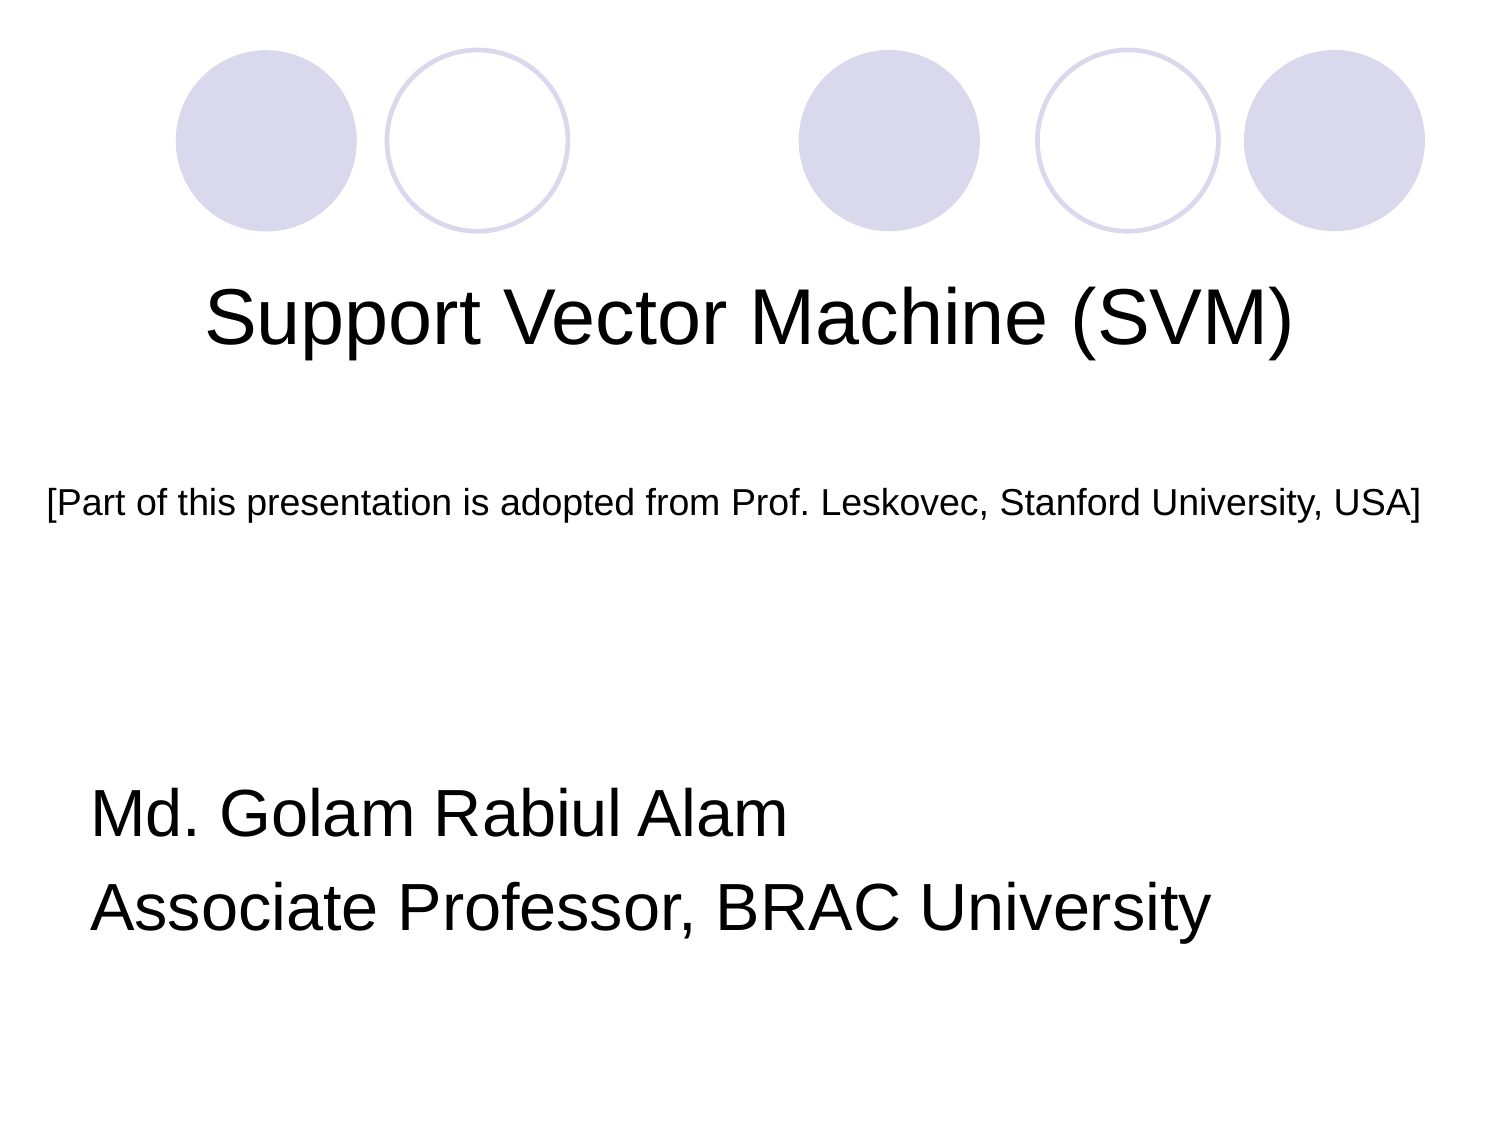

Support Vector Machine (SVM)
# [Part of this presentation is adopted from Prof. Leskovec, Stanford University, USA]
Md. Golam Rabiul Alam
Associate Professor, BRAC University